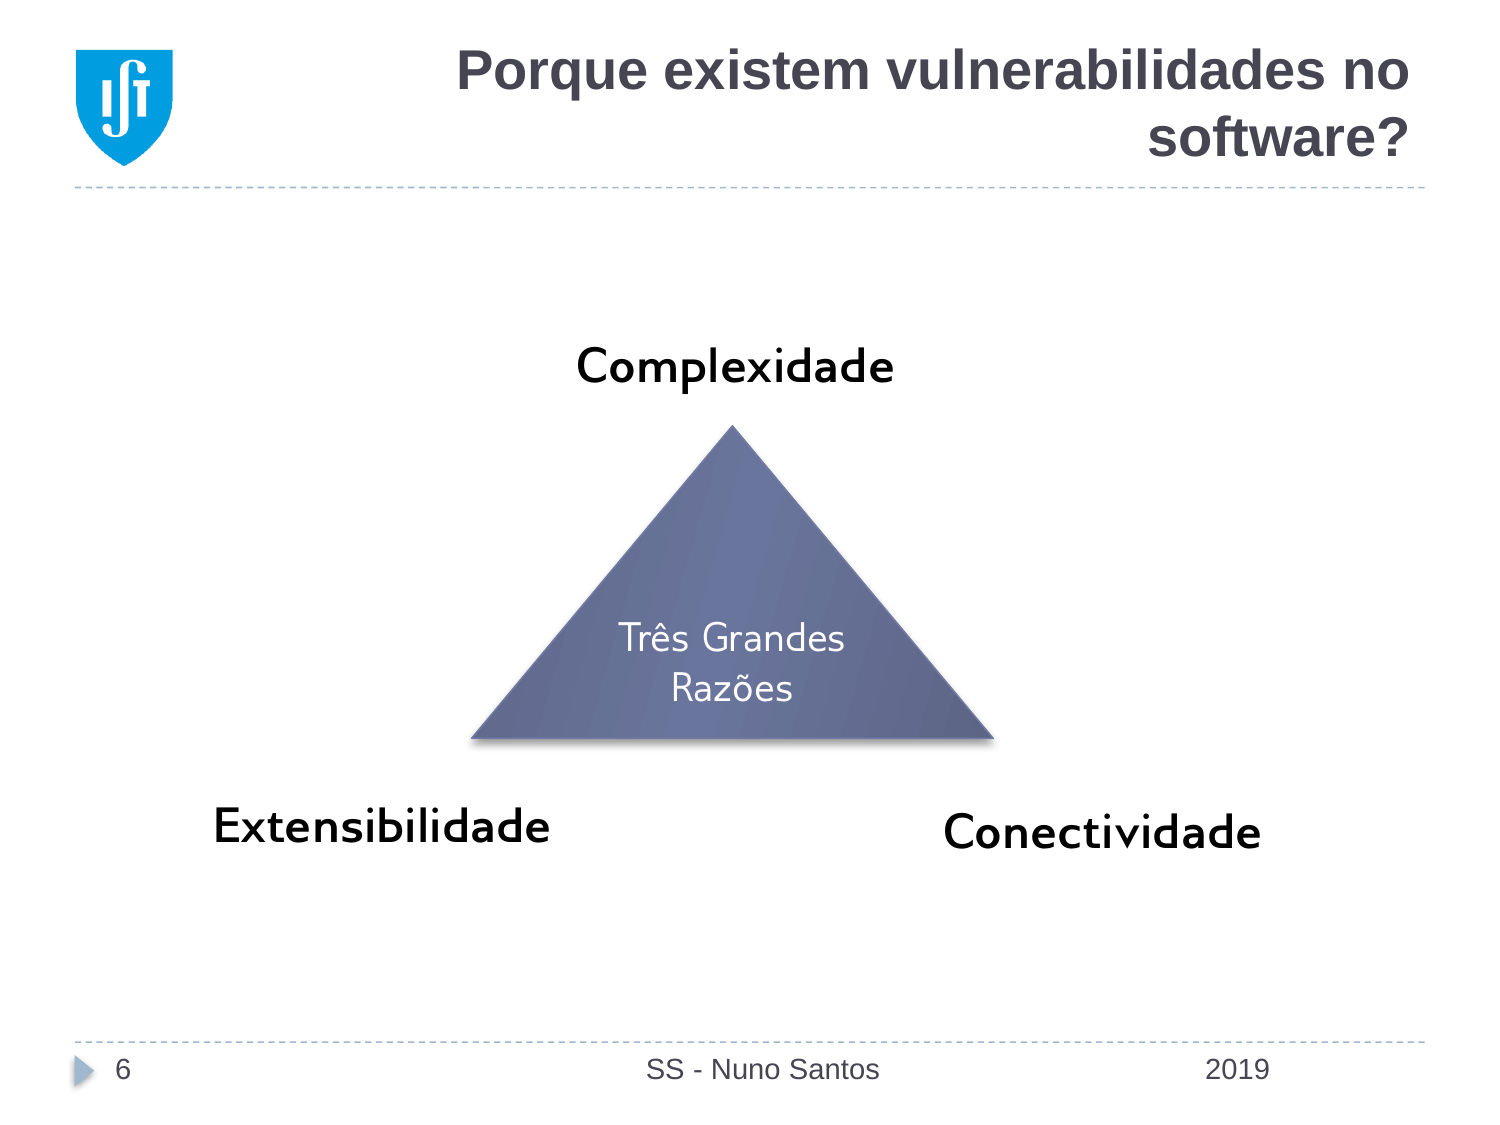

# Porque existem vulnerabilidades no software?
Complexidade
Três Grandes Razões
Extensibilidade
Conectividade
6
SS - Nuno Santos
2019